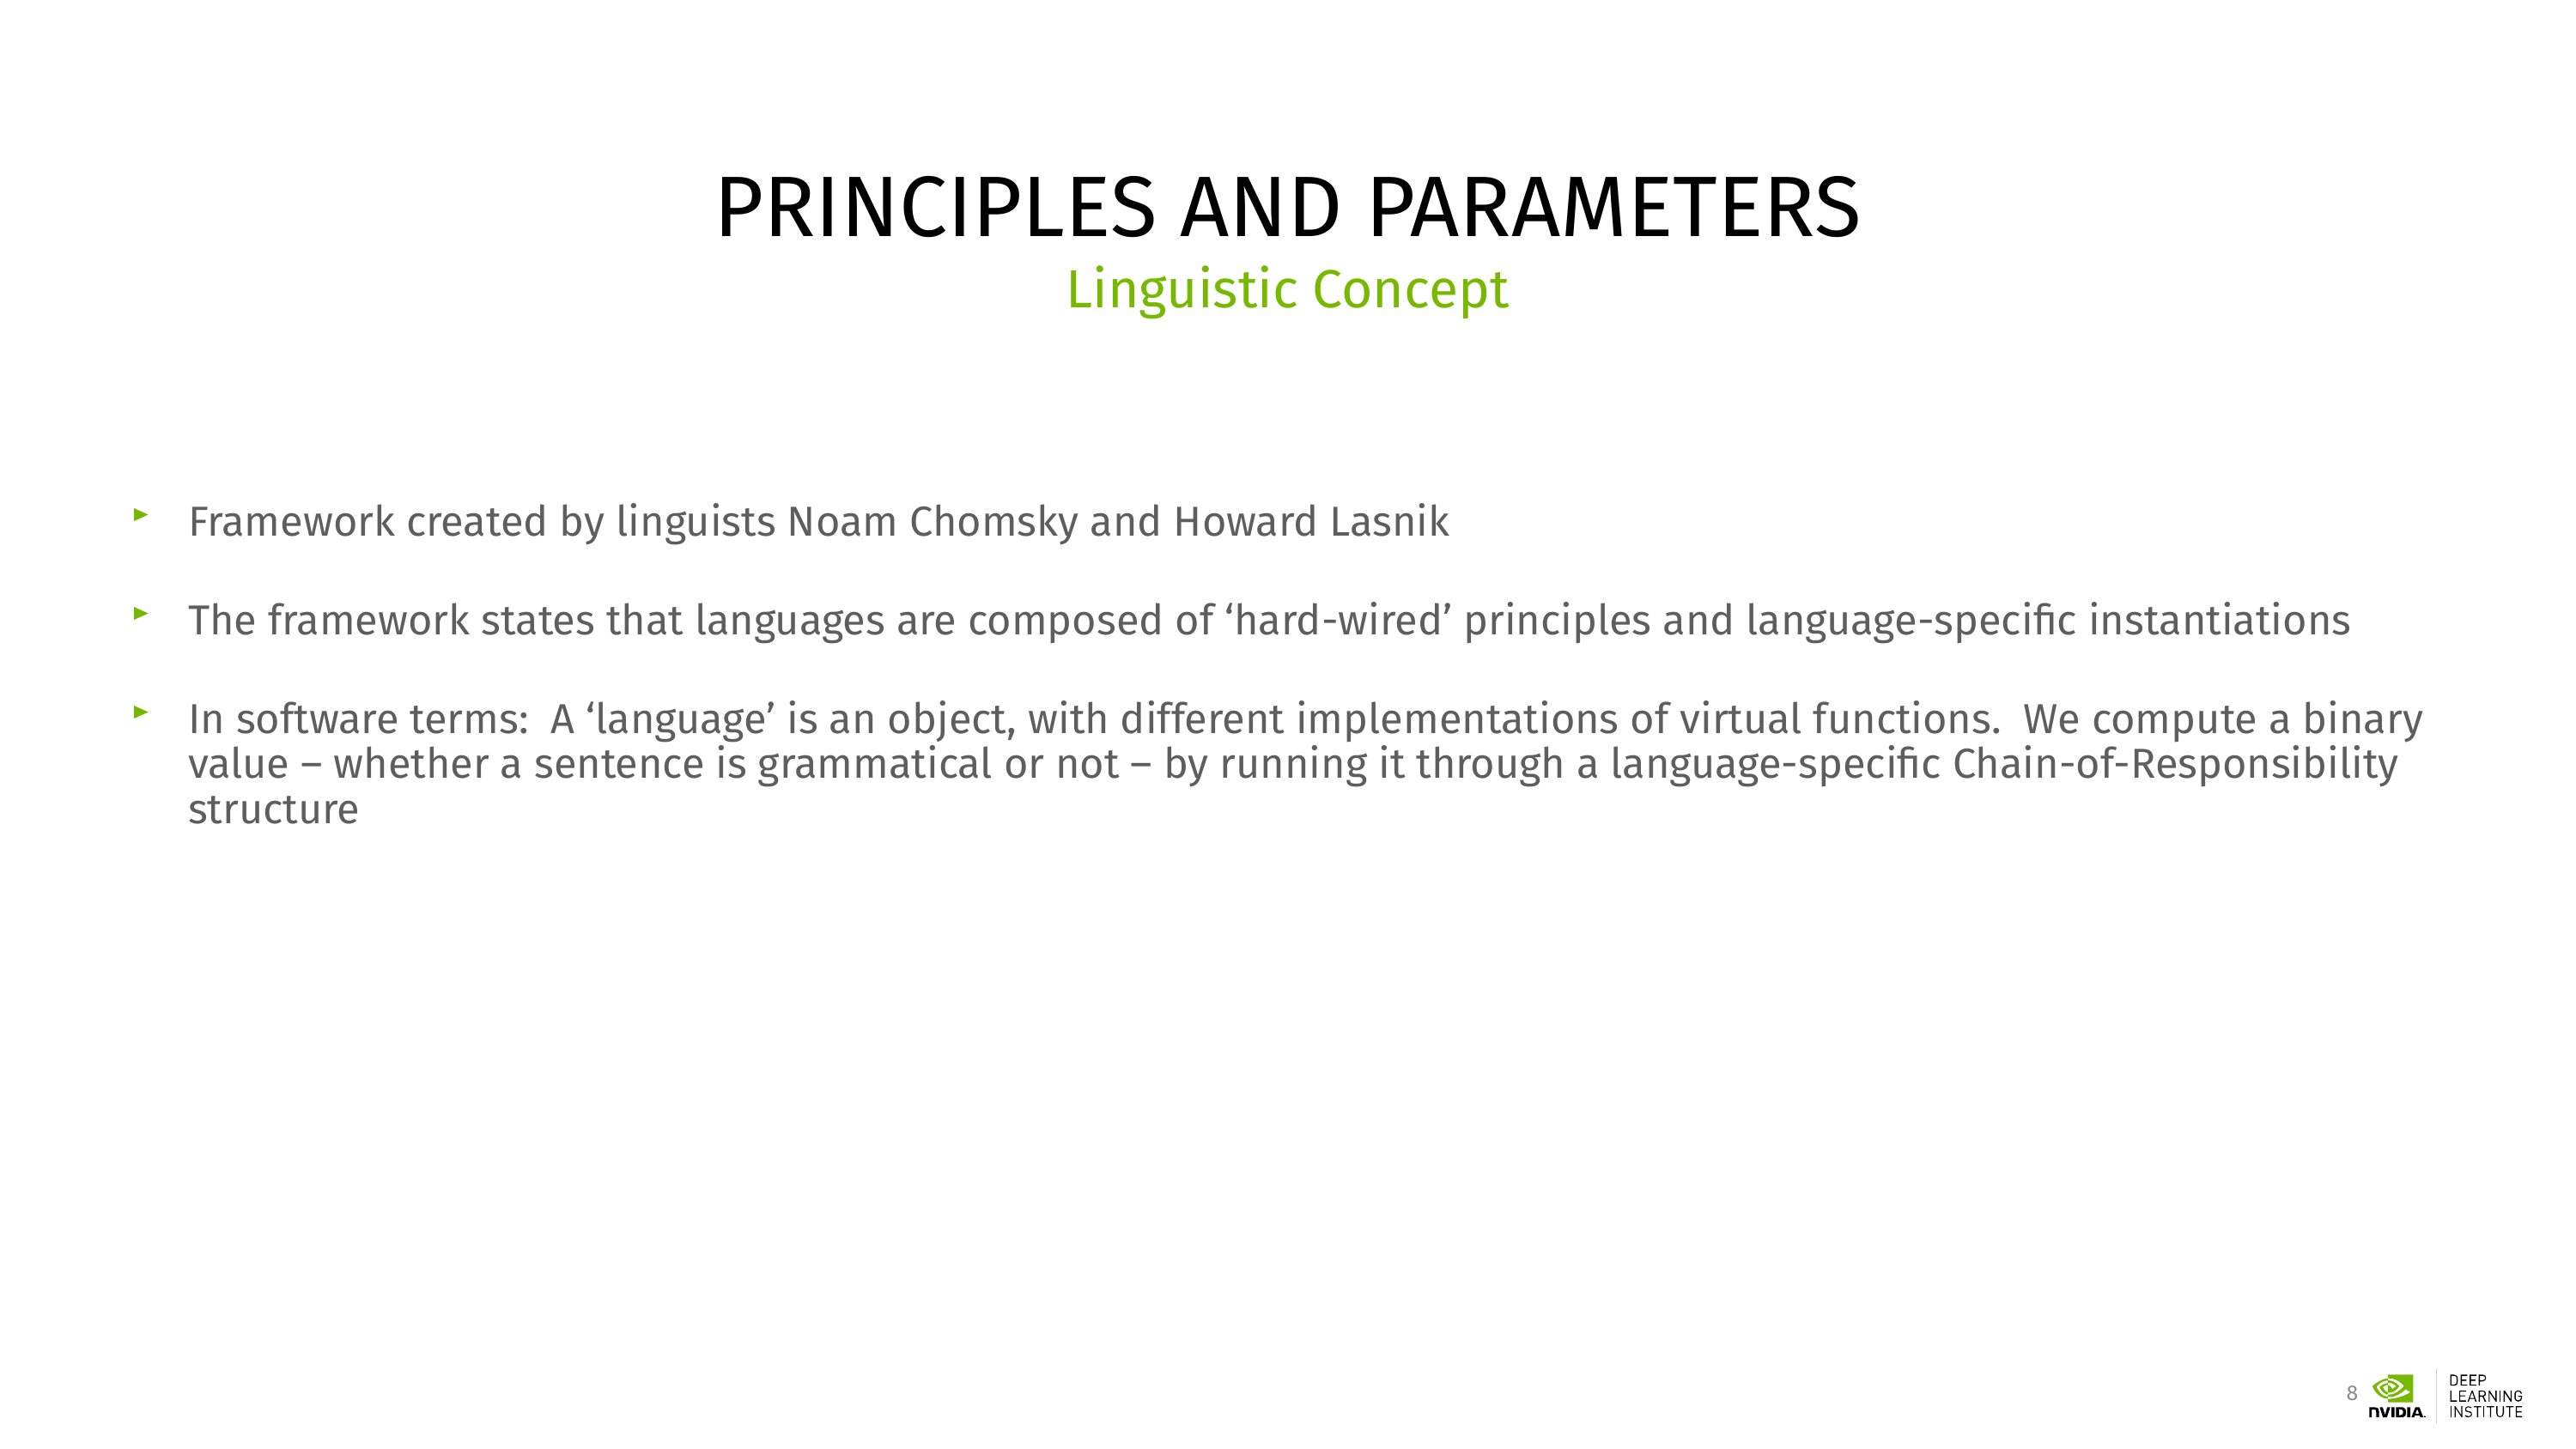

# Principles And Parameters
Linguistic Concept
Framework created by linguists Noam Chomsky and Howard Lasnik
The framework states that languages are composed of ‘hard-wired’ principles and language-specific instantiations
In software terms:  A ‘language’ is an object, with different implementations of virtual functions.  We compute a binary value – whether a sentence is grammatical or not – by running it through a language-specific Chain-of-Responsibility structure